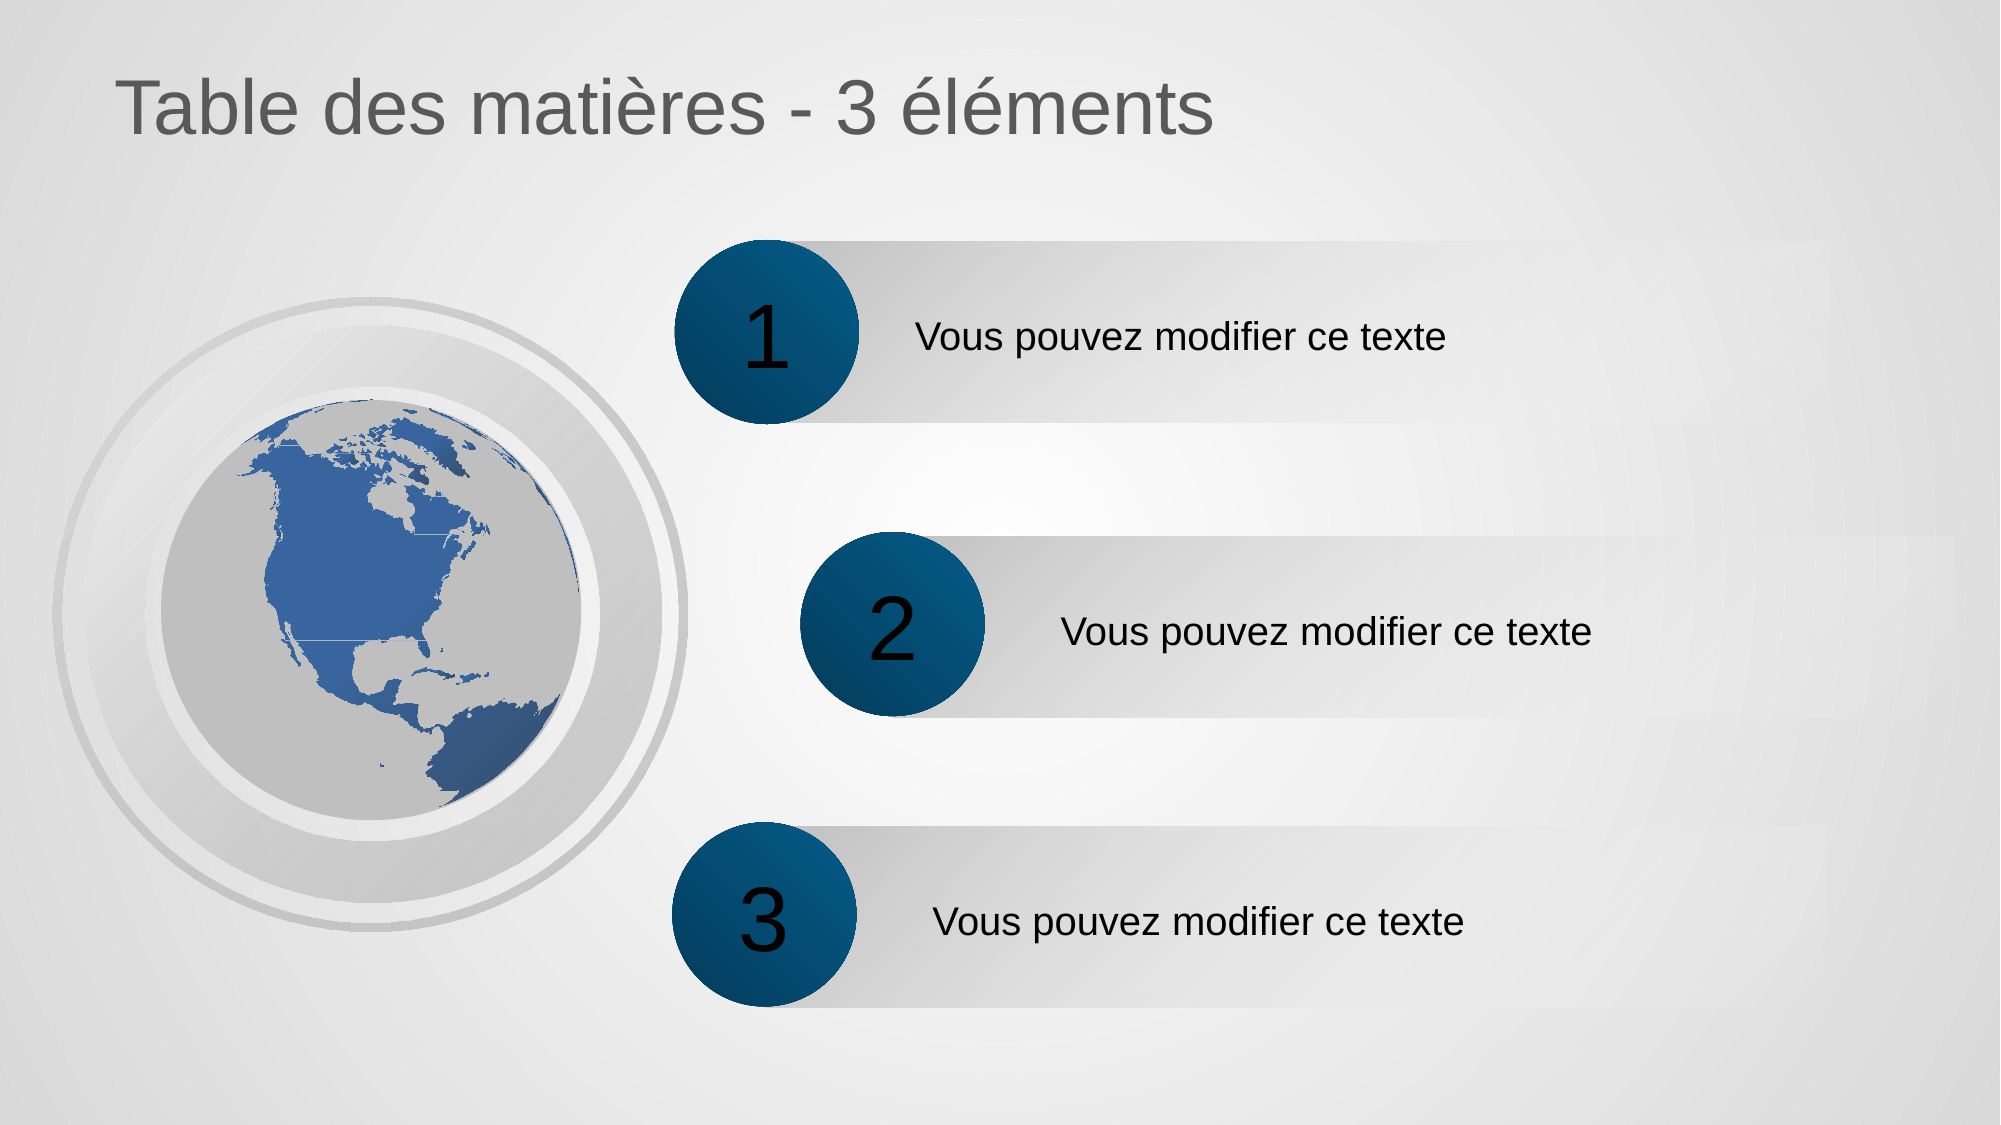

# Table des matières - 3 éléments
1

Vous pouvez modifier ce texte

2

Vous pouvez modifier ce texte
3

Vous pouvez modifier ce texte